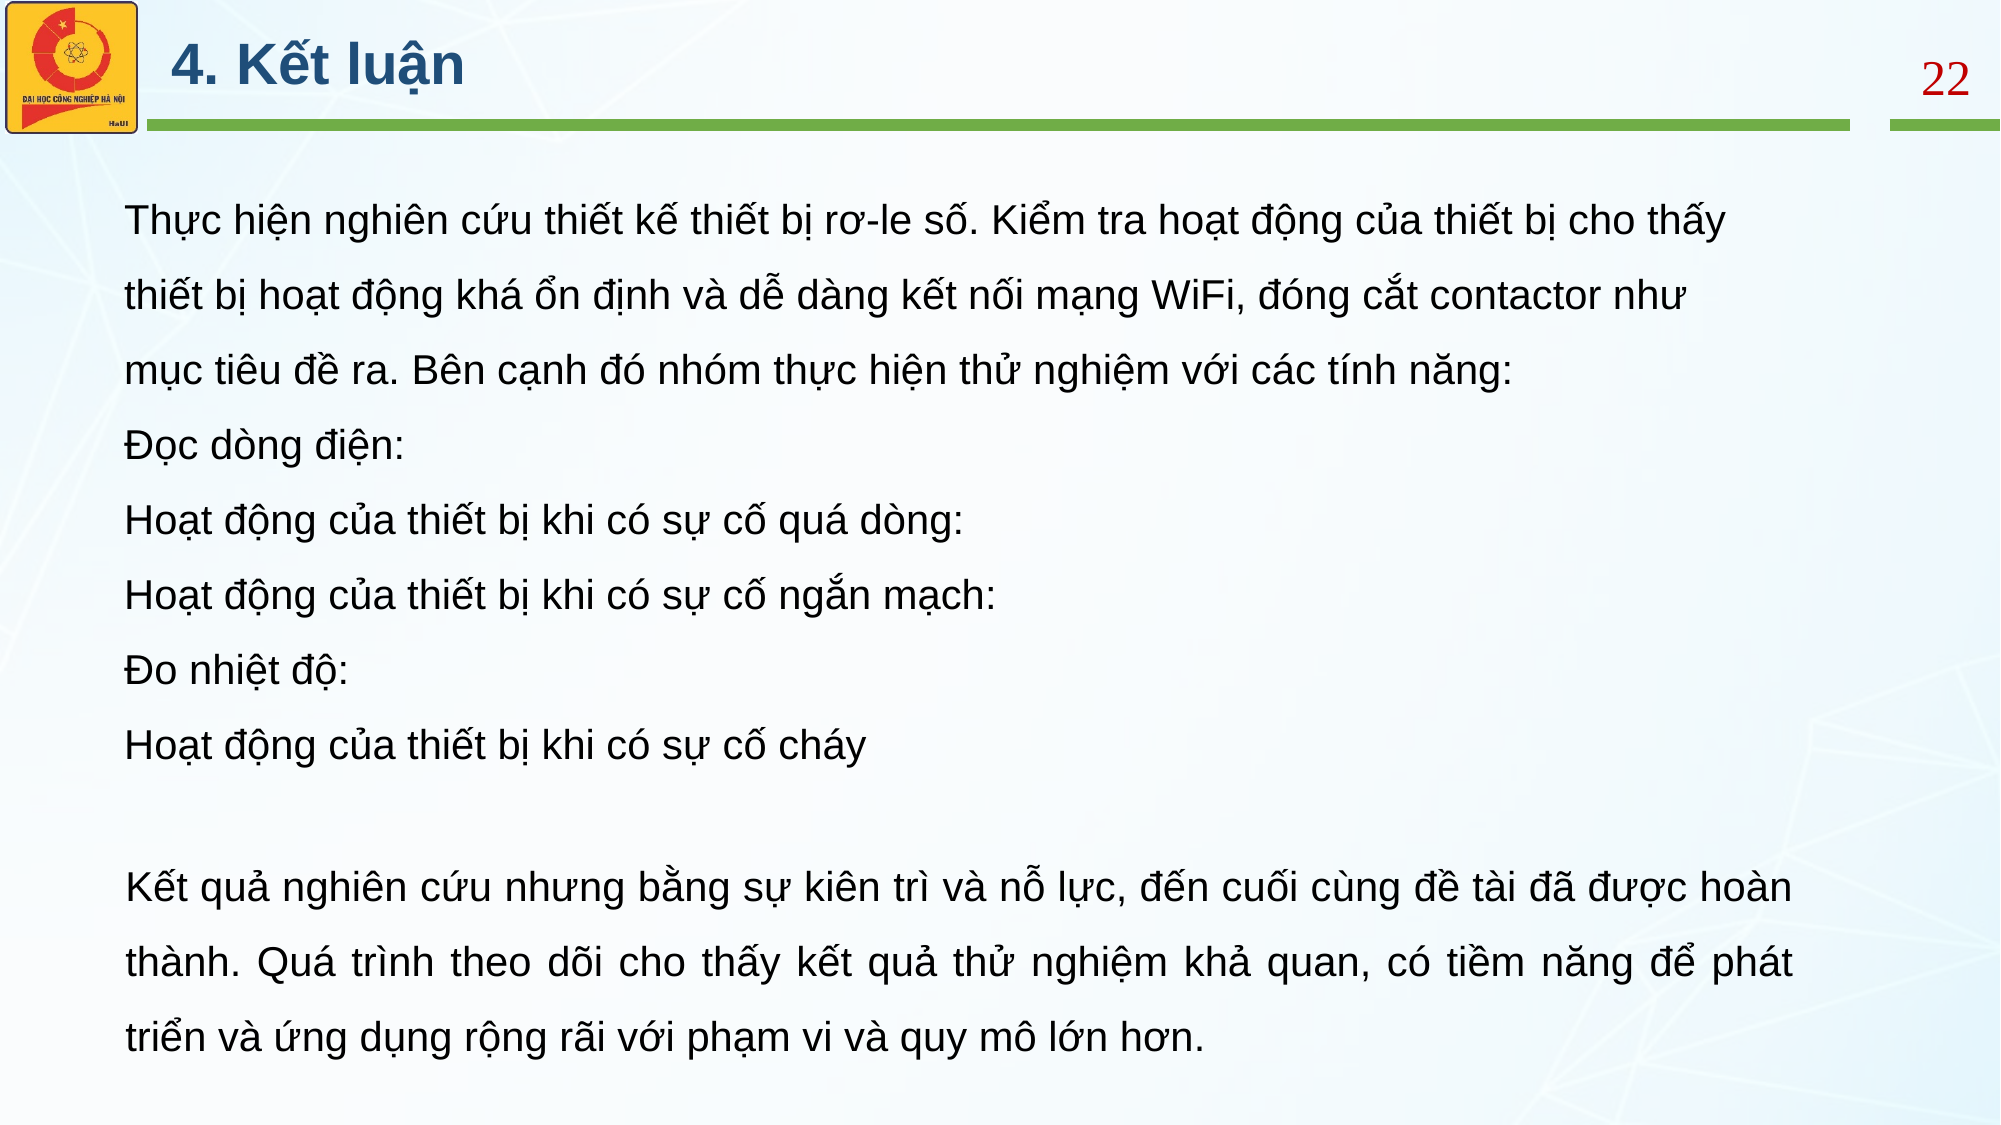

4. Kết luận
Thực hiện nghiên cứu thiết kế thiết bị rơ-le số. Kiểm tra hoạt động của thiết bị cho thấy thiết bị hoạt động khá ổn định và dễ dàng kết nối mạng WiFi, đóng cắt contactor như mục tiêu đề ra. Bên cạnh đó nhóm thực hiện thử nghiệm với các tính năng:
Đọc dòng điện:
Hoạt động của thiết bị khi có sự cố quá dòng:
Hoạt động của thiết bị khi có sự cố ngắn mạch:
Đo nhiệt độ:
Hoạt động của thiết bị khi có sự cố cháy
Kết quả nghiên cứu nhưng bằng sự kiên trì và nỗ lực, đến cuối cùng đề tài đã được hoàn thành. Quá trình theo dõi cho thấy kết quả thử nghiệm khả quan, có tiềm năng để phát triển và ứng dụng rộng rãi với phạm vi và quy mô lớn hơn.